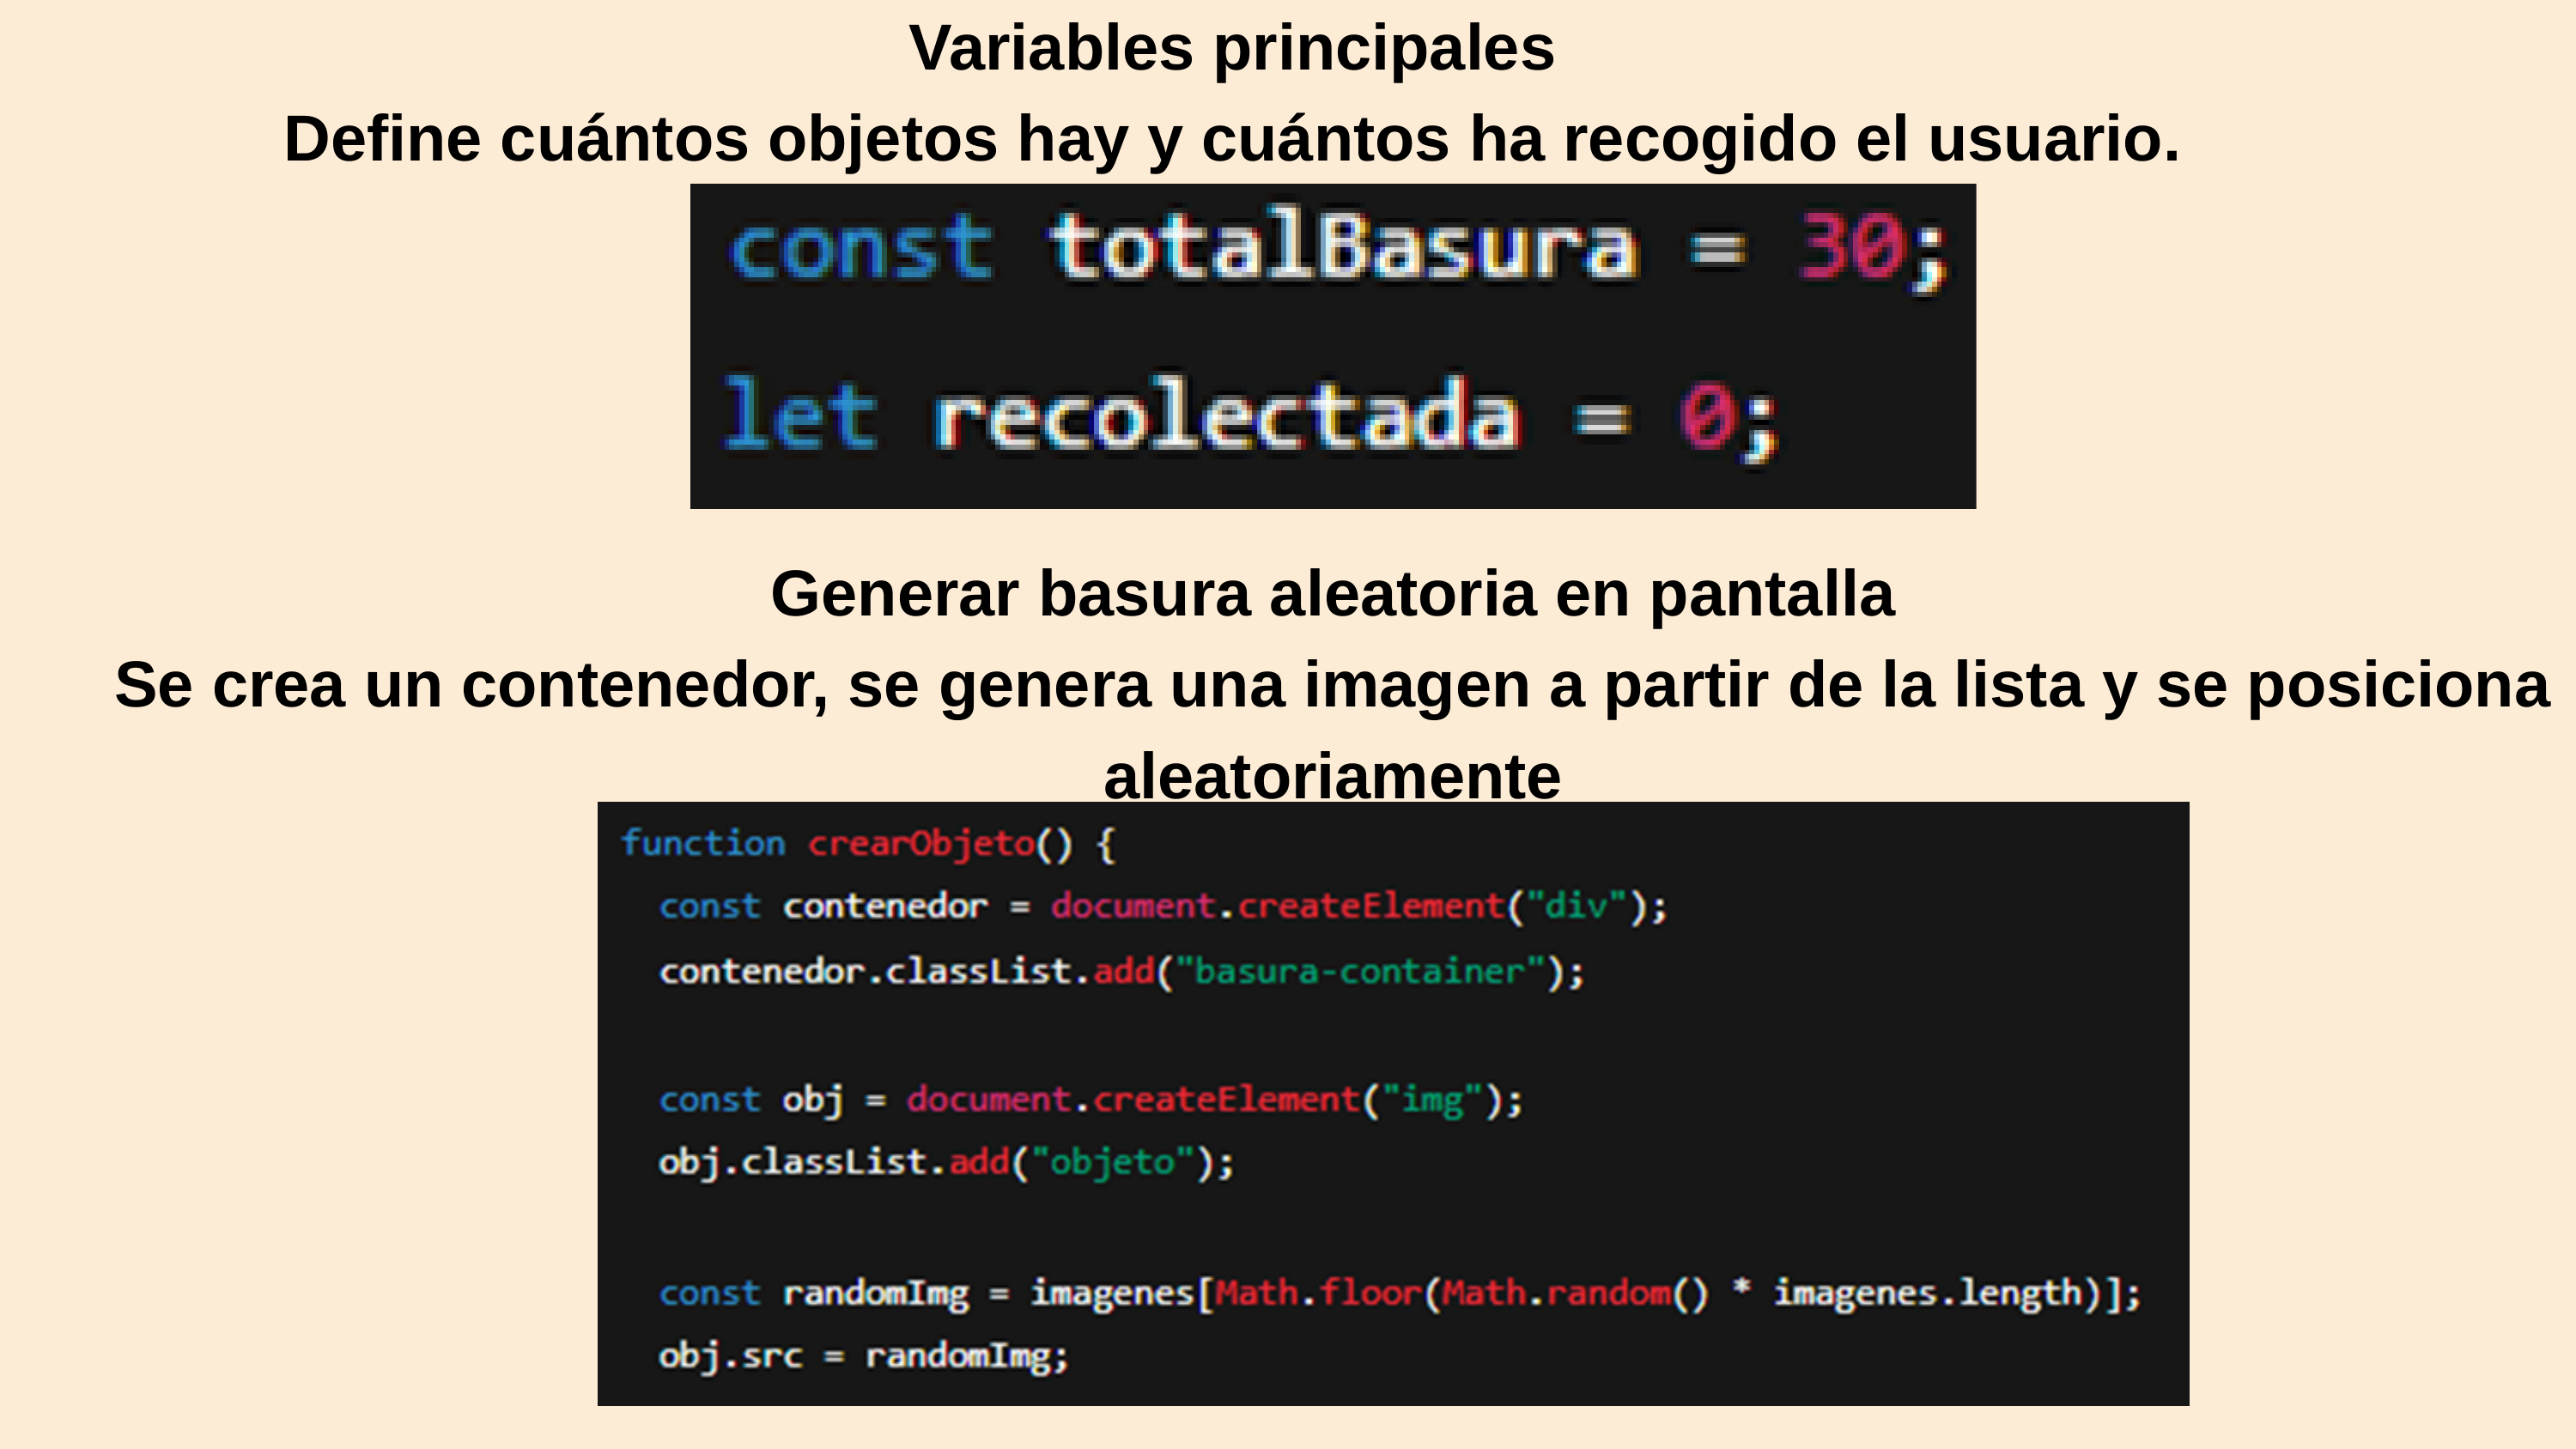

Variables principales
Define cuántos objetos hay y cuántos ha recogido el usuario.

Generar basura aleatoria en pantalla
Se crea un contenedor, se genera una imagen a partir de la lista y se posiciona aleatoriamente